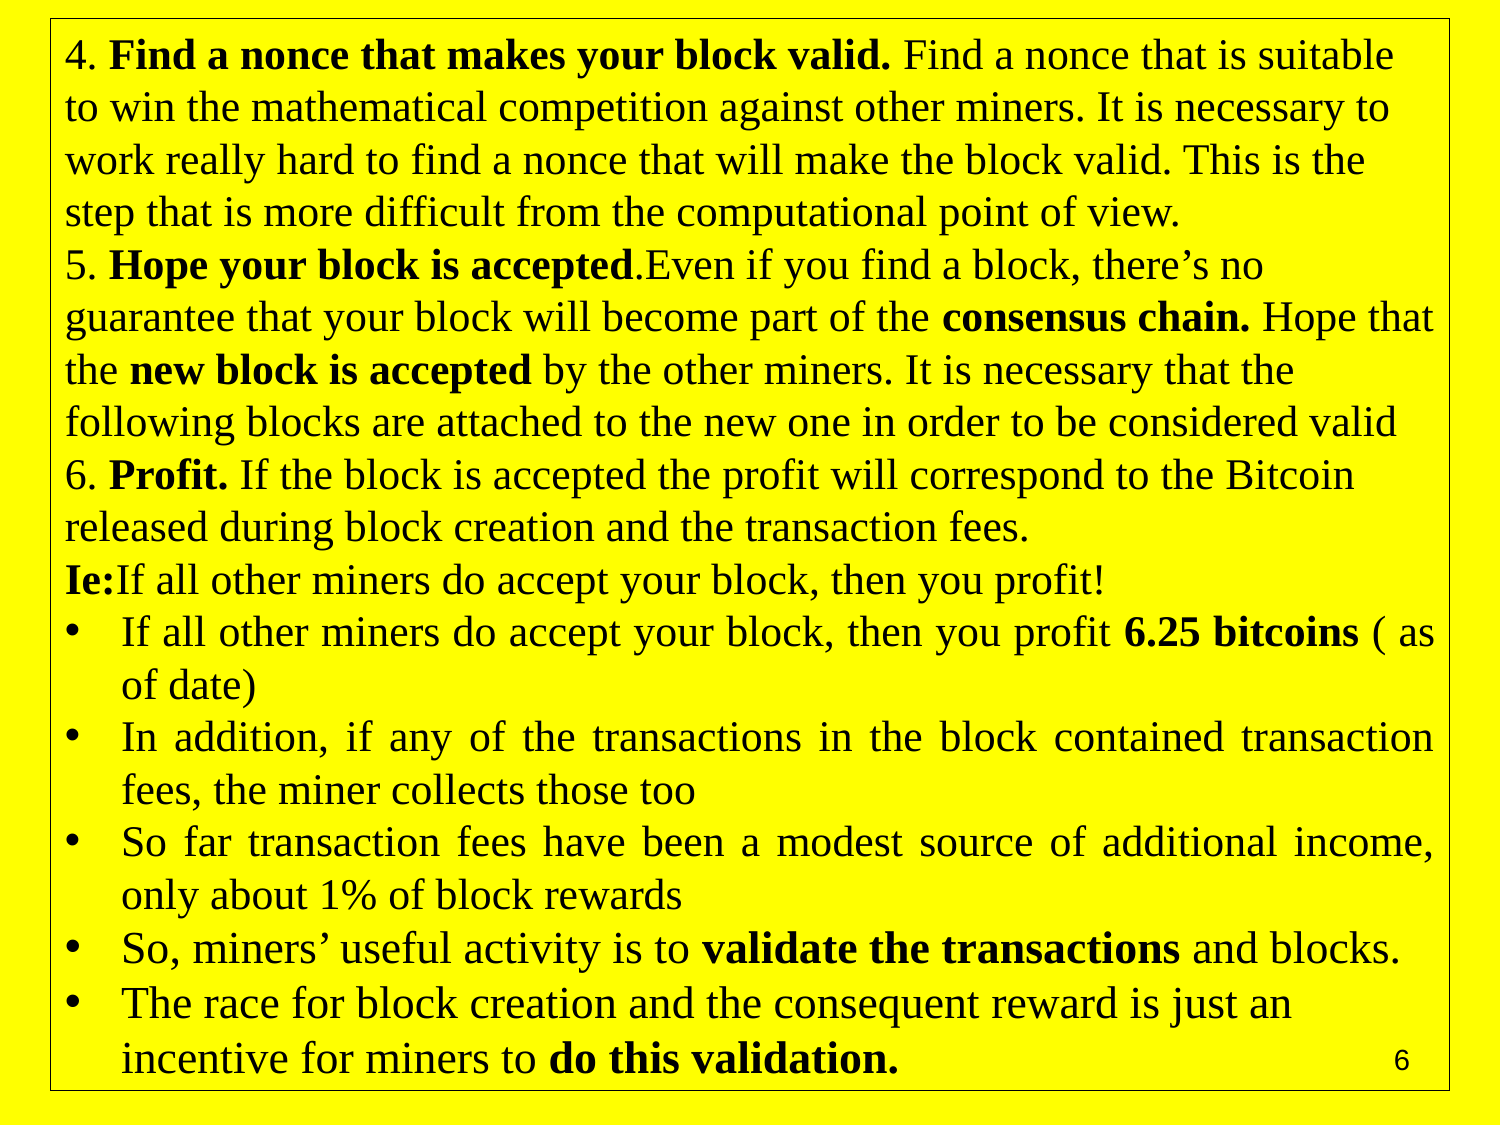

4. Find a nonce that makes your block valid.​ Find a nonce that is suitable to win the mathematical competition against other miners. It is necessary to work really hard to find a nonce that will make the block valid. This is the step that is more difficult from the computational point of view.
5. Hope your block is accepted.​Even if you find a block, there’s no guarantee that your block will become part of the consensus chain. Hope that the new block is accepted by the other miners. It is necessary that the following blocks are attached to the new one in order to be considered valid
6. Profit.​​ If the block is accepted the profit will correspond to the Bitcoin released during block creation and the transaction fees.
Ie:If all other miners do accept your block, then you profit!
If all other miners do accept your block, then you profit 6.25 bitcoins ( as of date)
In addition, if any of the transactions in the block contained transaction fees, the miner collects those too
So far transaction fees have been a modest source of additional income, only about 1% of block rewards
So, miners’ useful activity is to validate the transactions and blocks.
The race for block creation and the consequent reward is just an incentive for miners to do this validation.
6